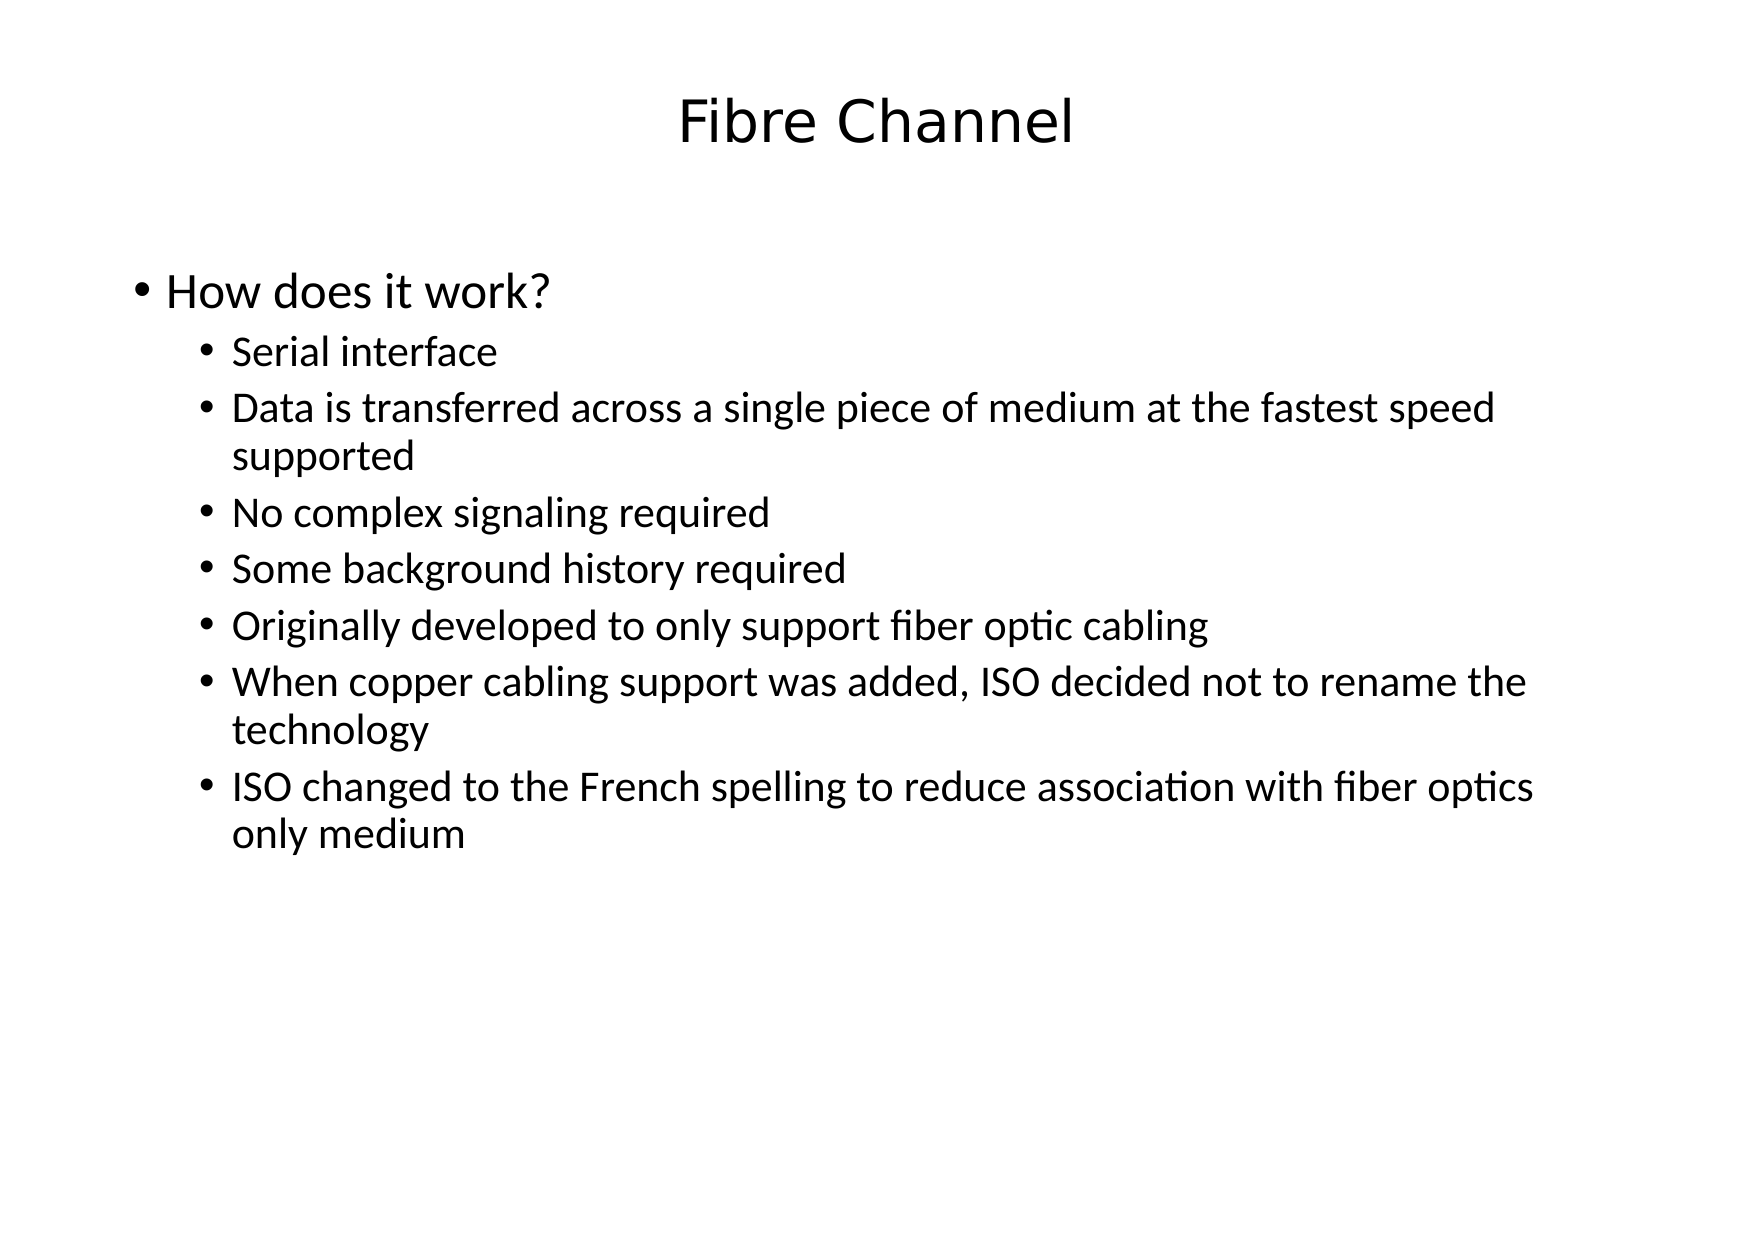

# Fibre Channel
How does it work?
Serial interface
Data is transferred across a single piece of medium at the fastest speed supported
No complex signaling required
Some background history required
Originally developed to only support fiber optic cabling
When copper cabling support was added, ISO decided not to rename the technology
ISO changed to the French spelling to reduce association with fiber optics only medium